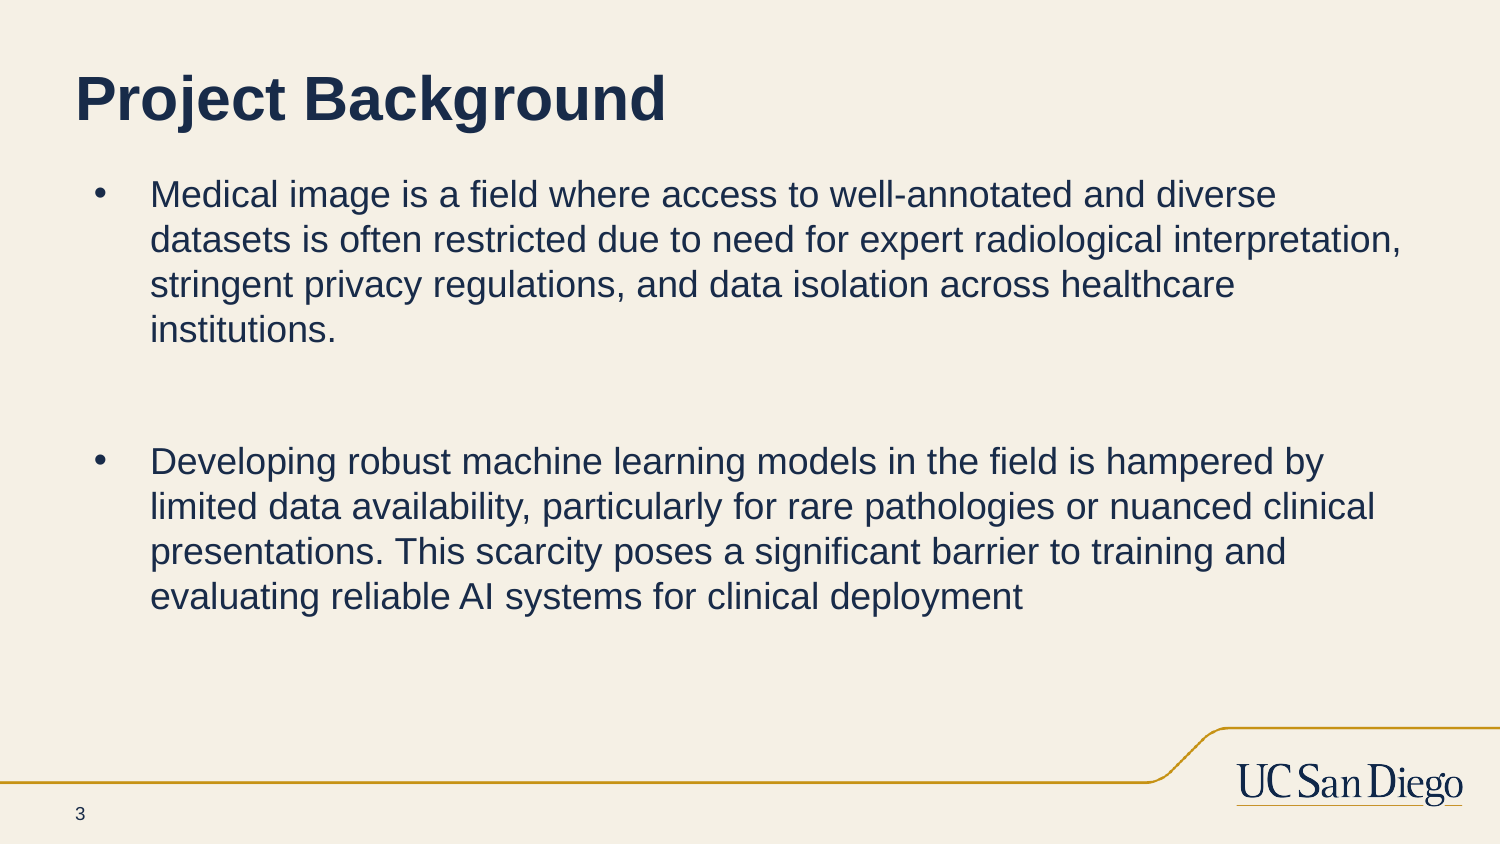

# Project Background
Medical image is a field where access to well-annotated and diverse datasets is often restricted due to need for expert radiological interpretation, stringent privacy regulations, and data isolation across healthcare institutions.

Developing robust machine learning models in the field is hampered by limited data availability, particularly for rare pathologies or nuanced clinical presentations. This scarcity poses a significant barrier to training and evaluating reliable AI systems for clinical deployment
3